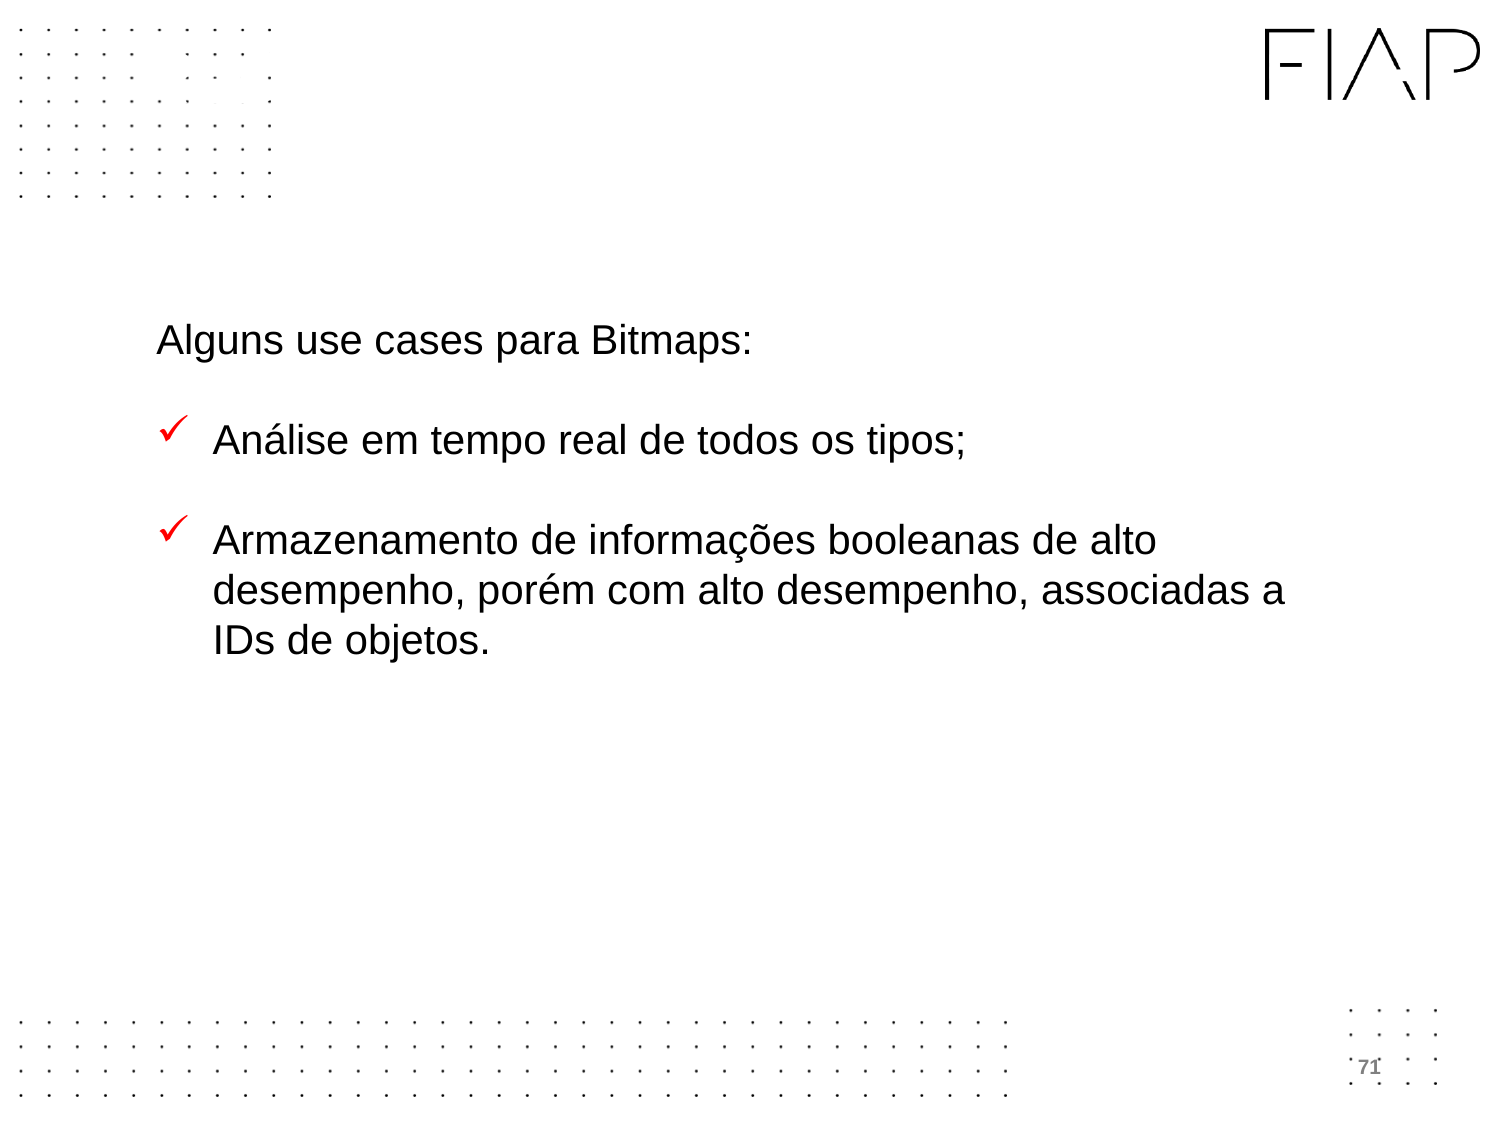

# ReDis: Operando com Bitmaps
Alguns use cases para Bitmaps:

Análise em tempo real de todos os tipos;

Armazenamento de informações booleanas de alto desempenho, porém com alto desempenho, associadas a IDs de objetos.